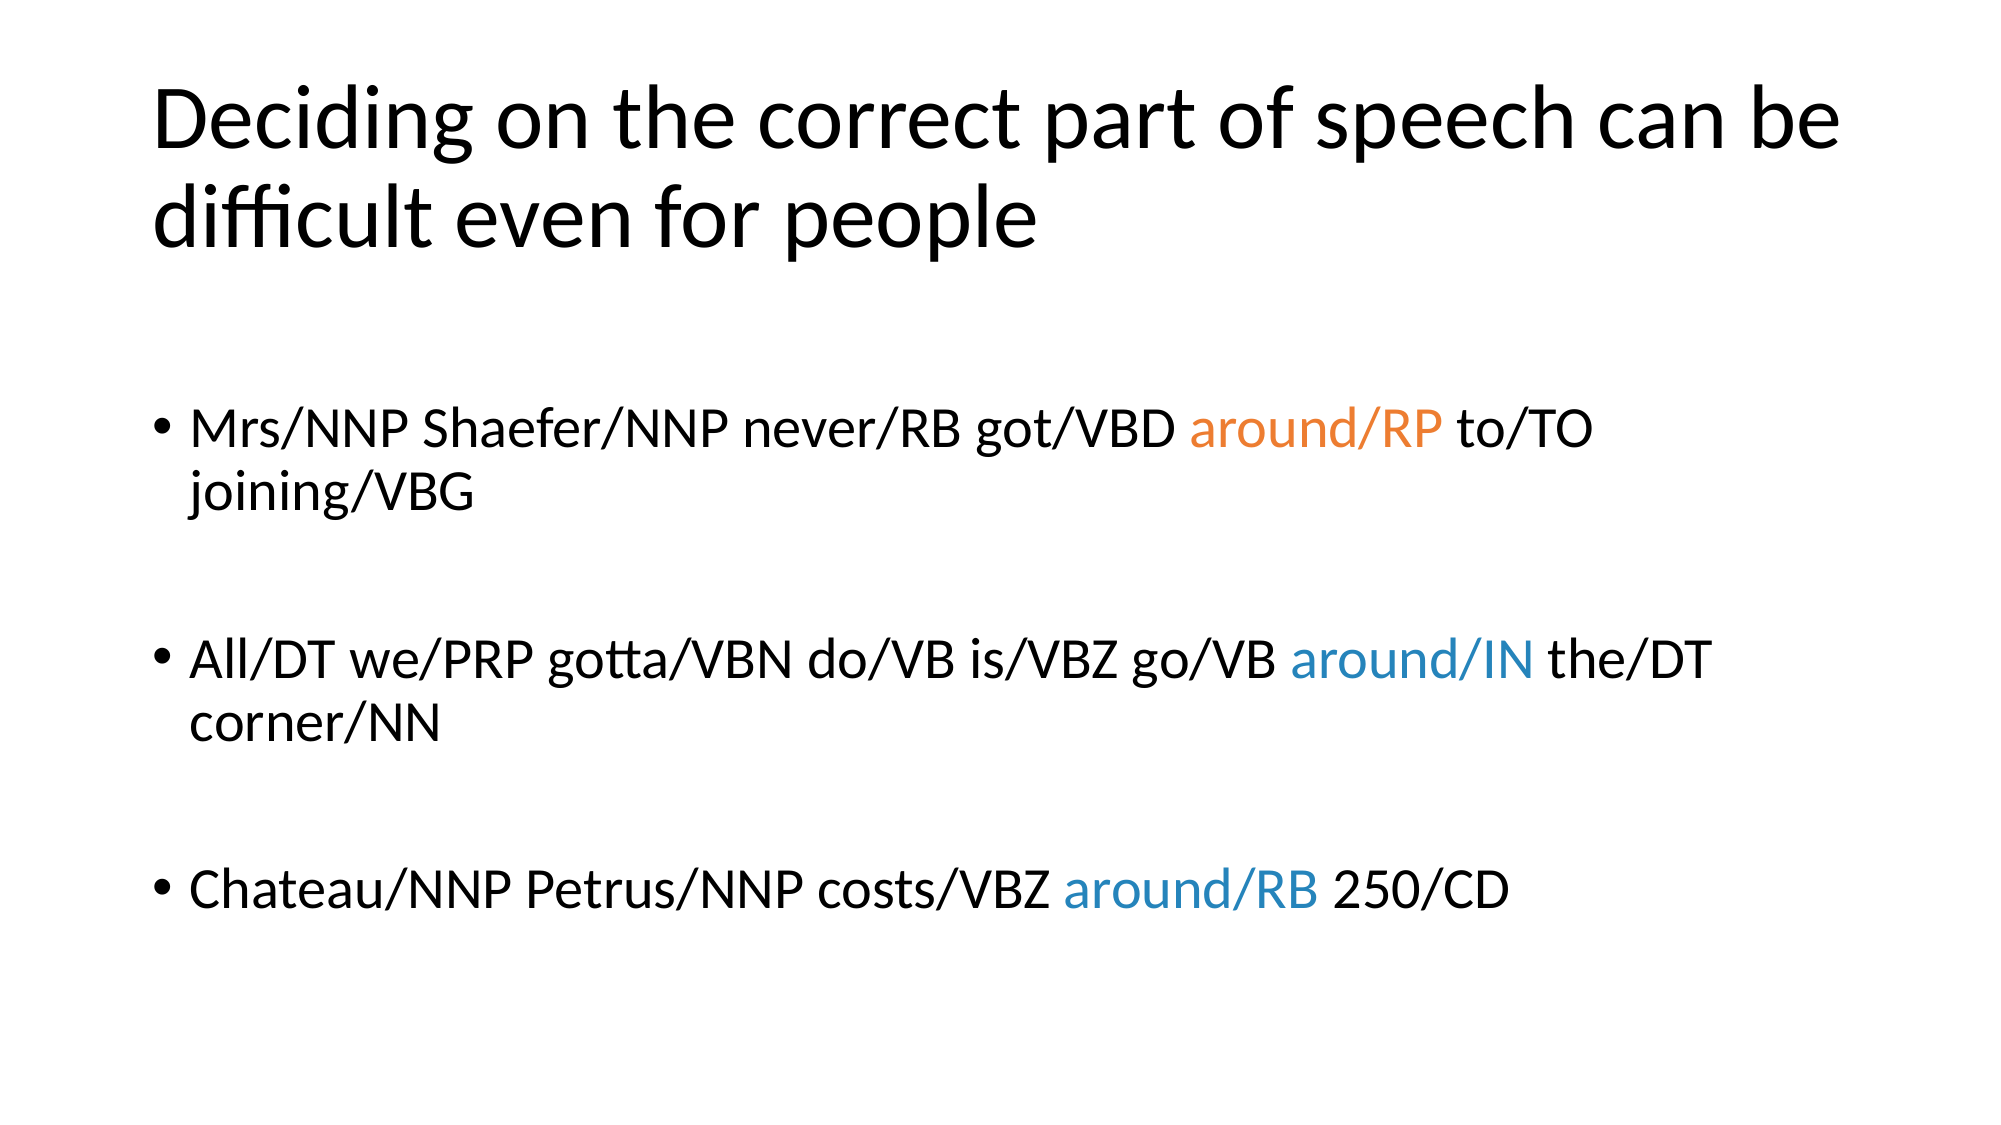

# Deciding on the correct part of speech can be difficult even for people

Mrs/NNP Shaefer/NNP never/RB got/VBD around/RP to/TO joining/VBG

All/DT we/PRP gotta/VBN do/VB is/VBZ go/VB around/IN the/DT corner/NN

Chateau/NNP Petrus/NNP costs/VBZ around/RB 250/CD